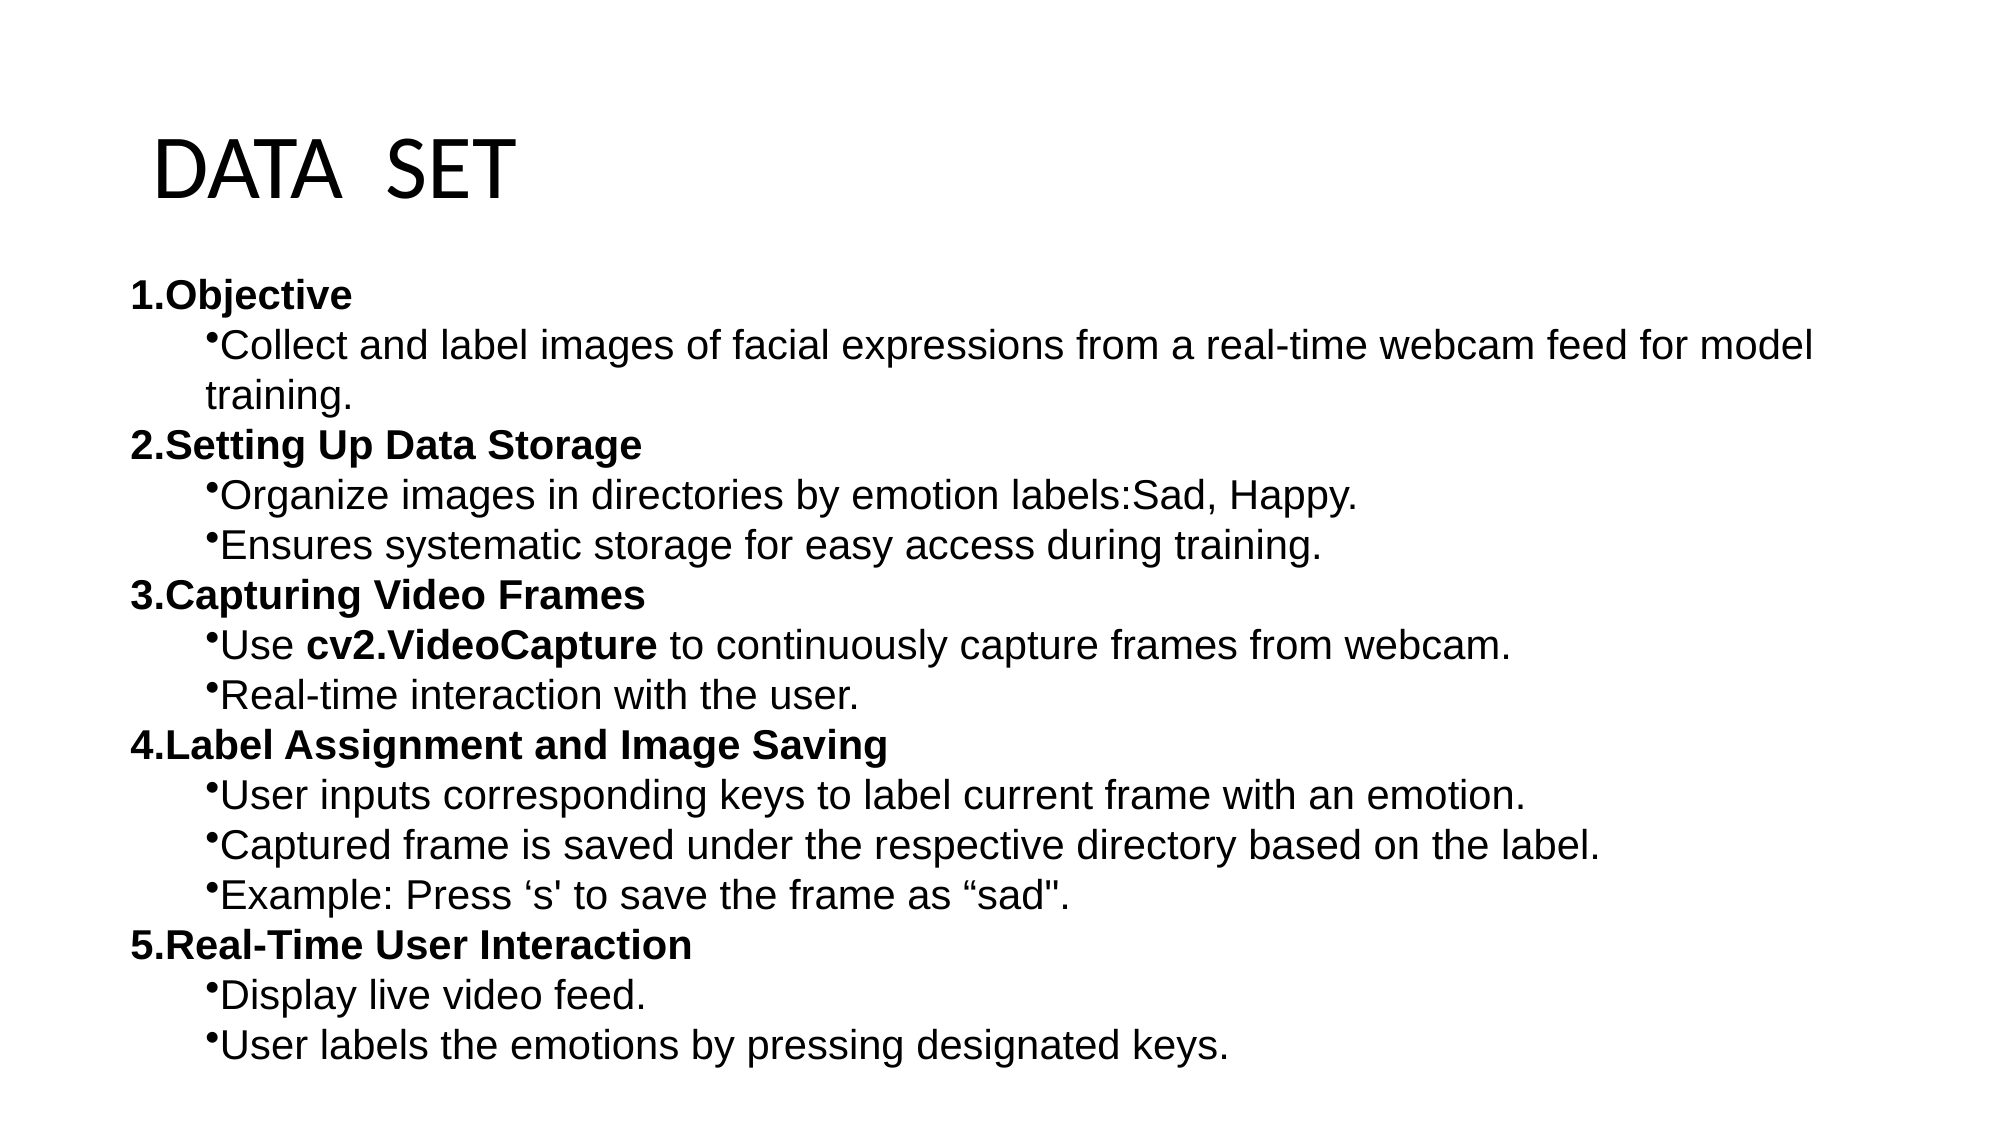

# DATA  SET
Objective
Collect and label images of facial expressions from a real-time webcam feed for model training.
Setting Up Data Storage
Organize images in directories by emotion labels:Sad, Happy.
Ensures systematic storage for easy access during training.
Capturing Video Frames
Use cv2.VideoCapture to continuously capture frames from webcam.
Real-time interaction with the user.
Label Assignment and Image Saving
User inputs corresponding keys to label current frame with an emotion.
Captured frame is saved under the respective directory based on the label.
Example: Press ‘s' to save the frame as “sad".
Real-Time User Interaction
Display live video feed.
User labels the emotions by pressing designated keys.